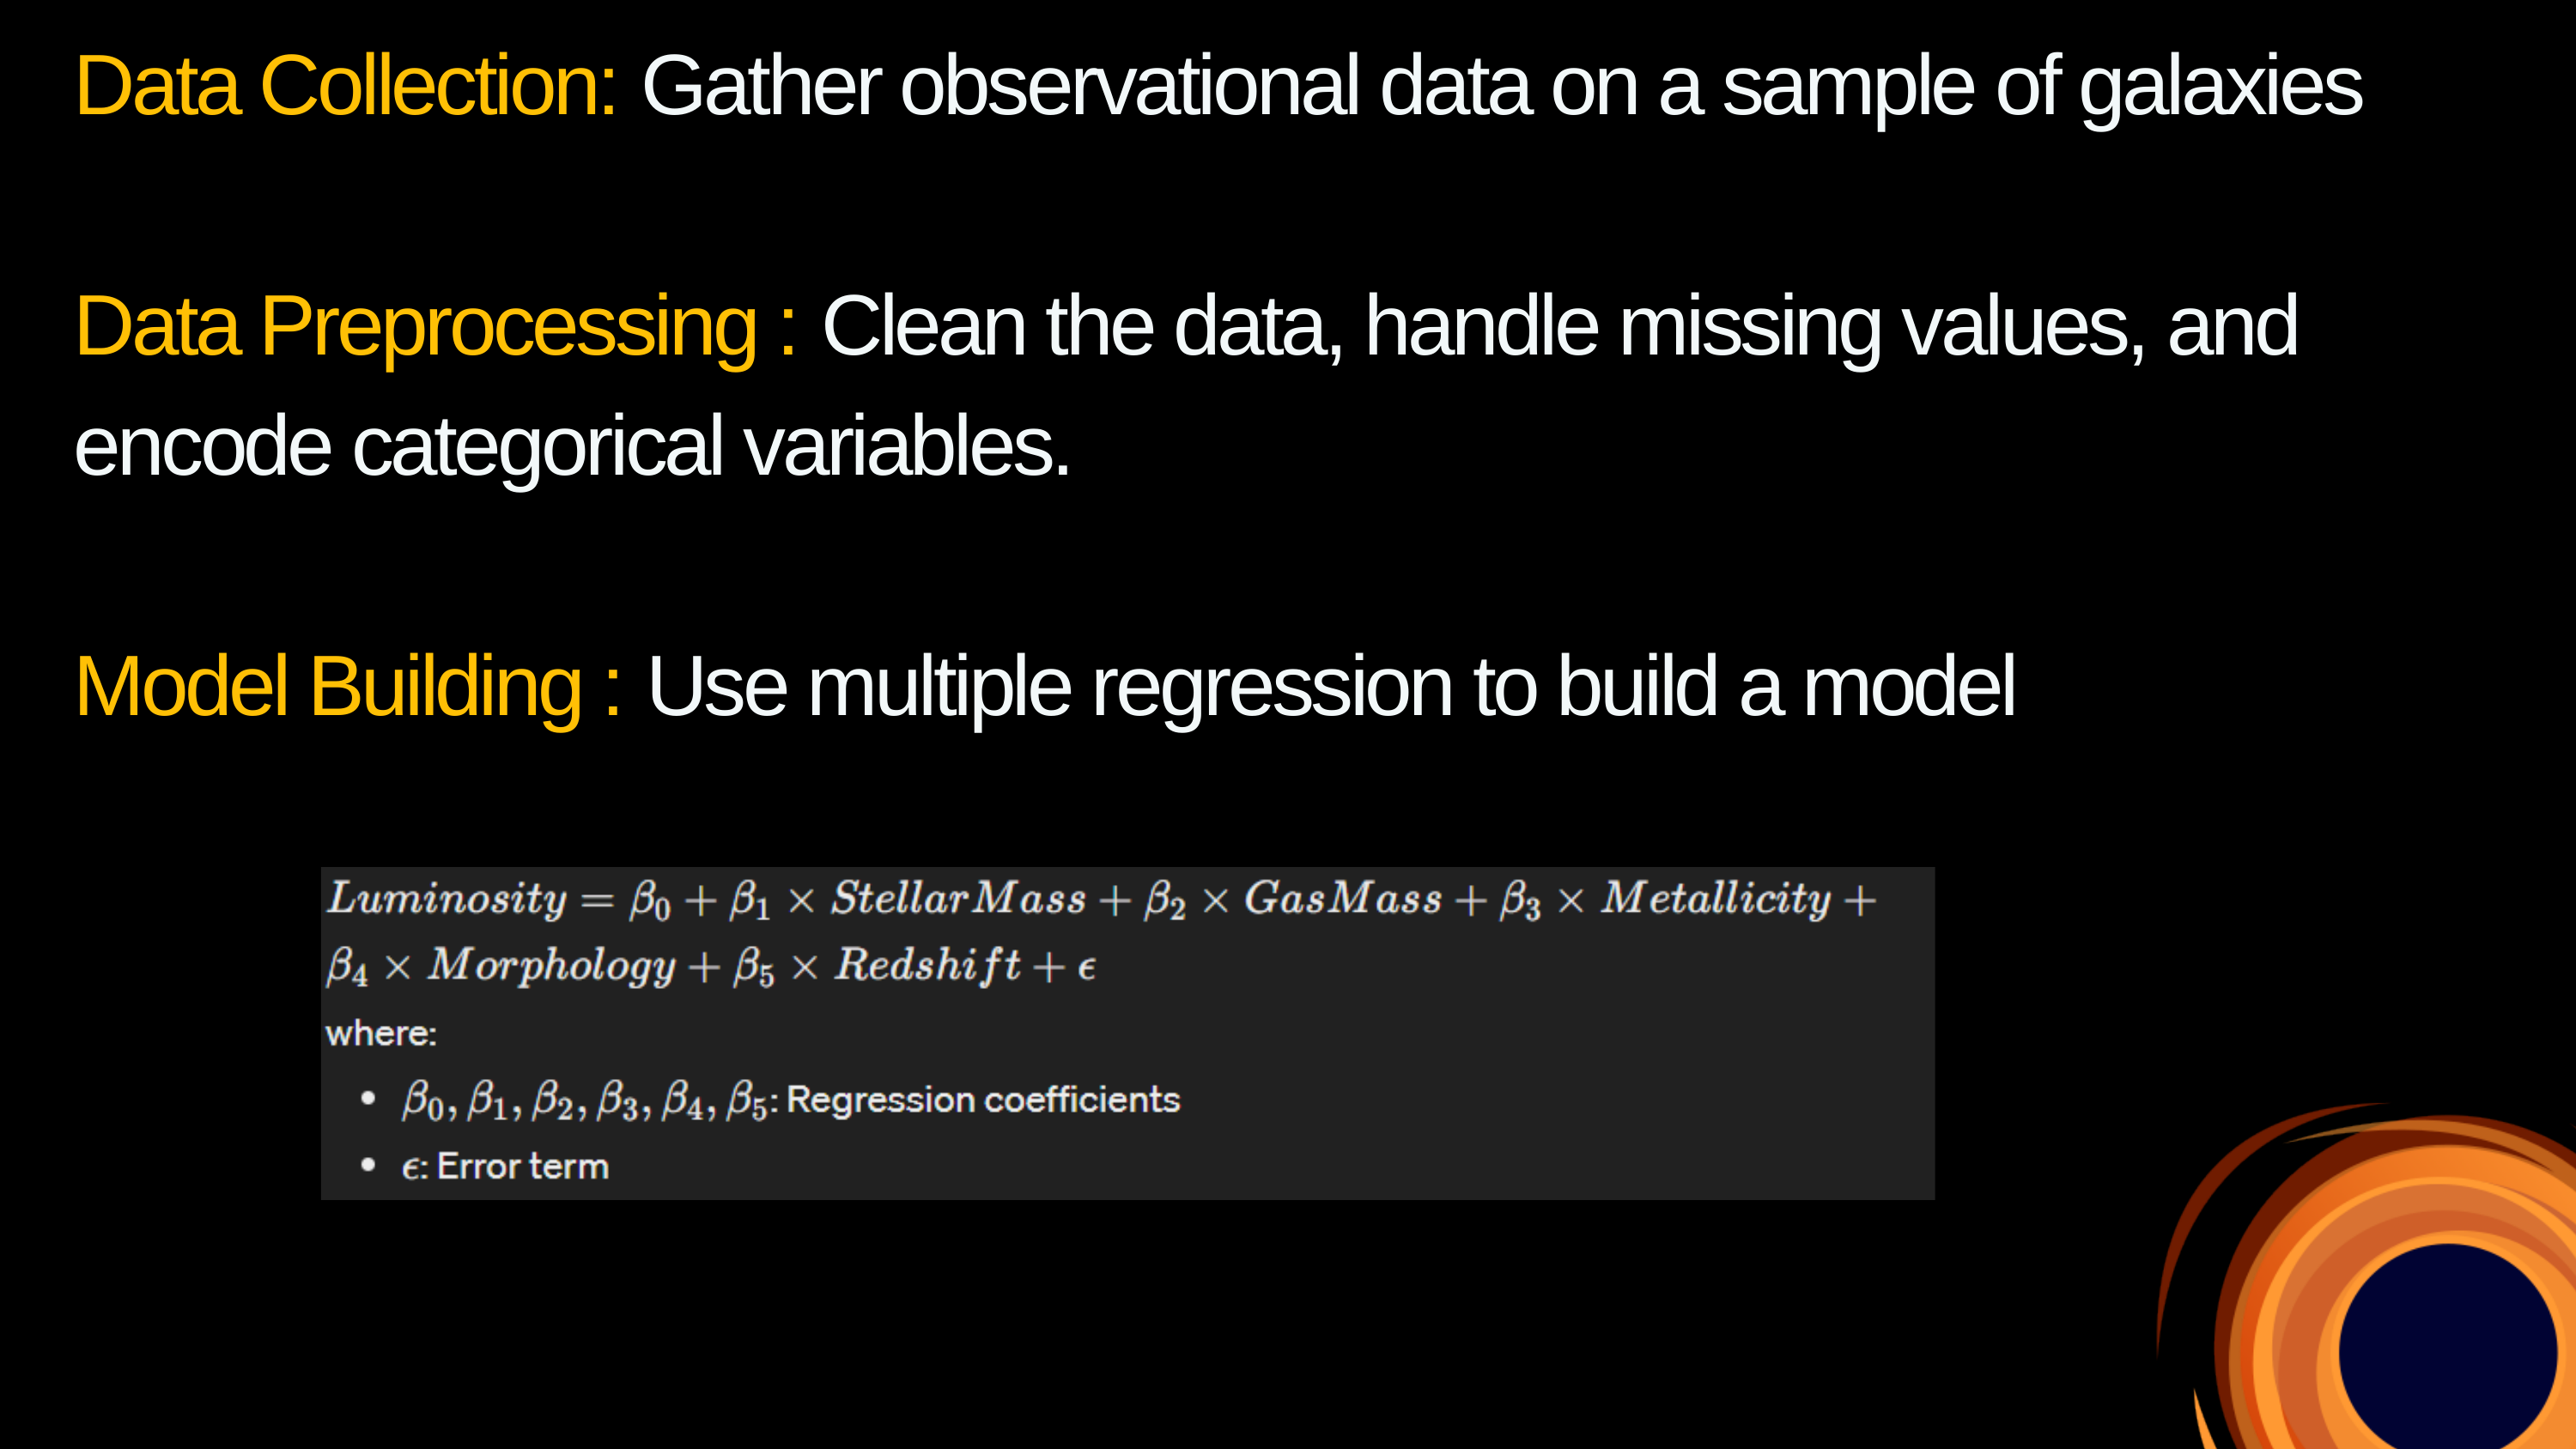

Data Collection: Gather observational data on a sample of galaxies

Data Preprocessing : Clean the data, handle missing values, and encode categorical variables.

Model Building : Use multiple regression to build a model